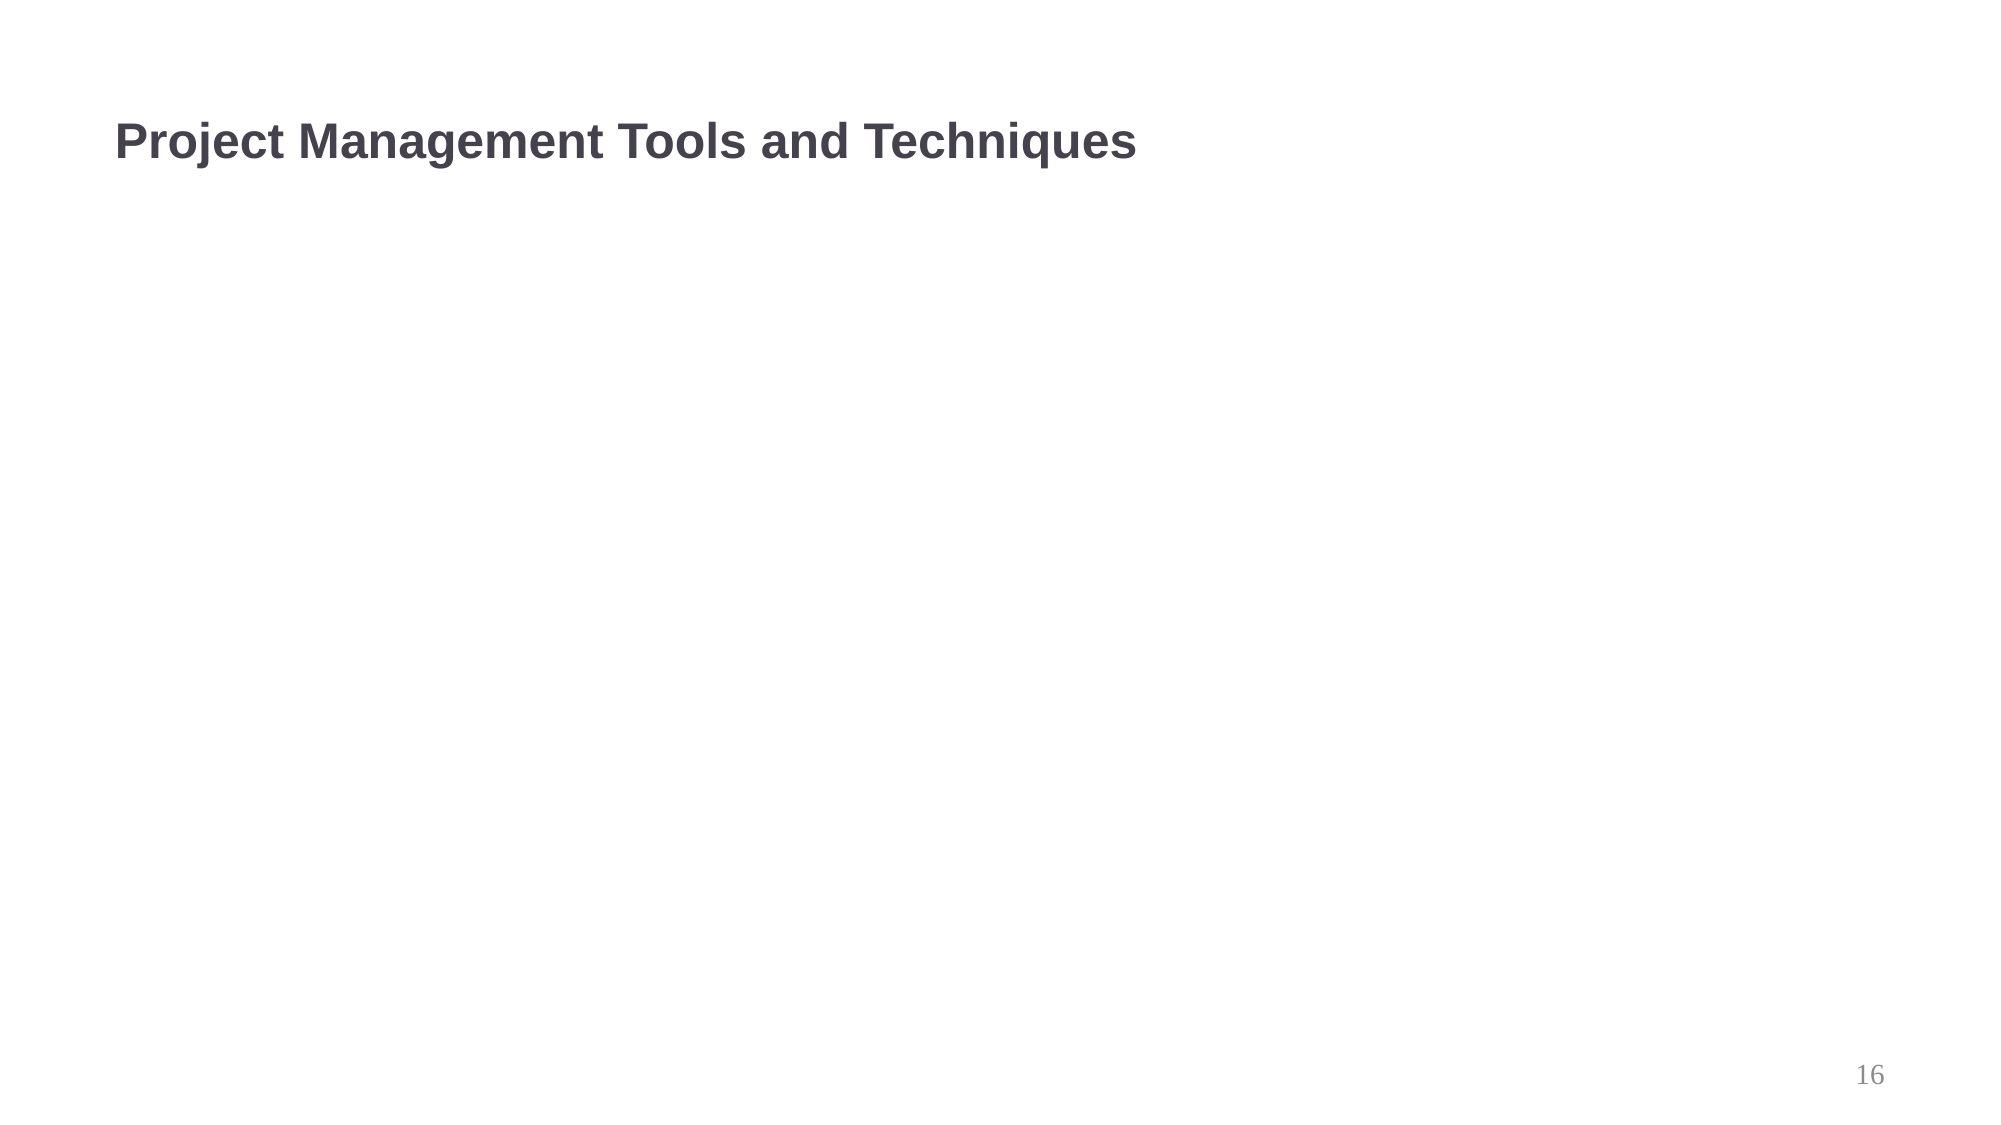

# Project Management Tools and Techniques
Project management tools and techniques assist project managers and their teams in various aspects of project management
Some specific ones include
Project Agreement, scope statement, and WBS (work breakdown structure) (scope)
Gantt charts, network diagrams, critical path analysis, critical chain scheduling (time)
Cost estimates and earned value management (cost)

16